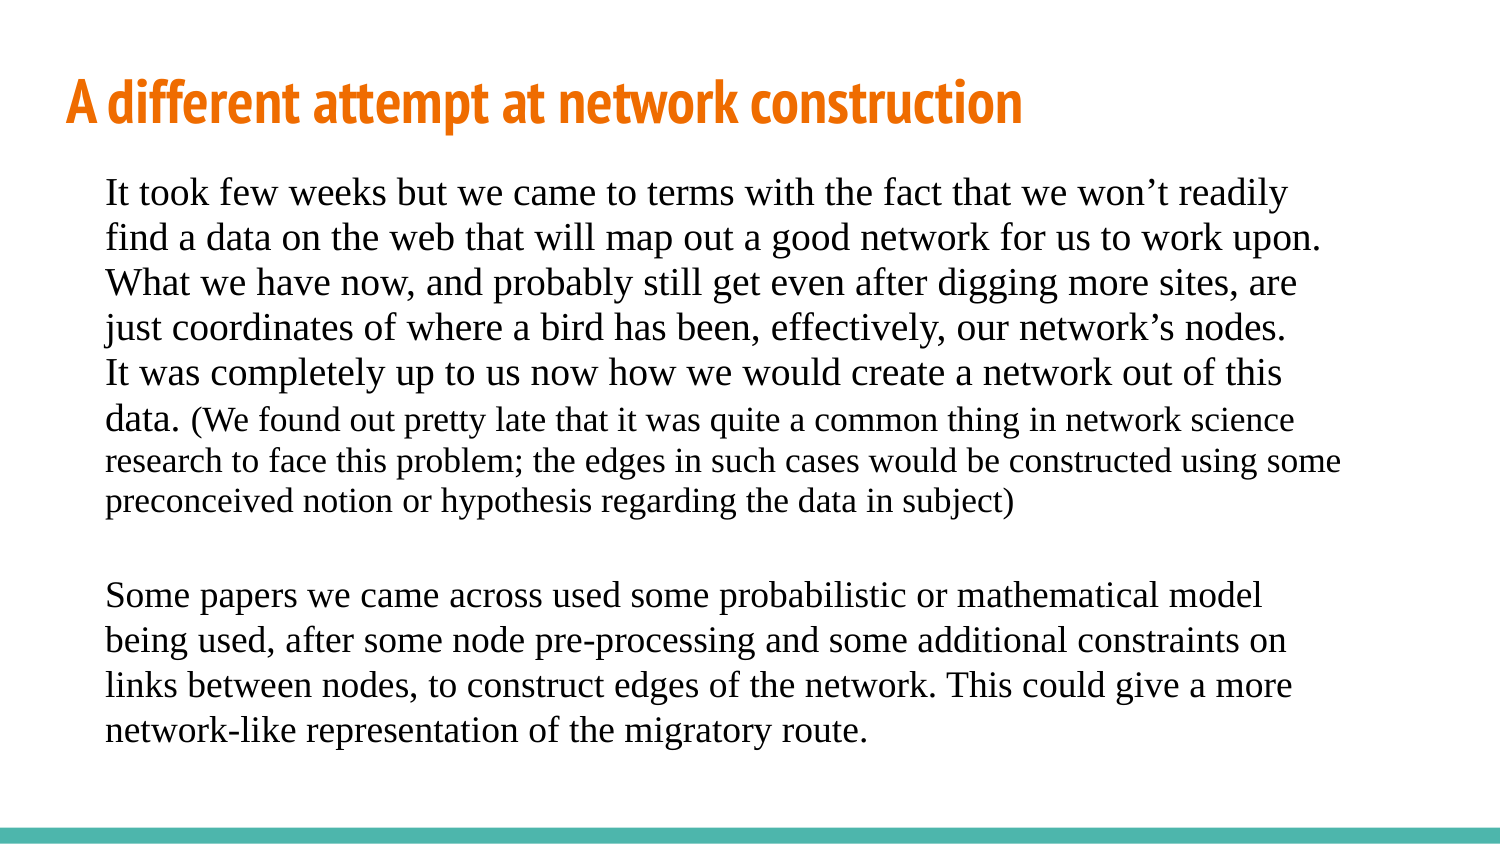

# A different attempt at network construction
It took few weeks but we came to terms with the fact that we won’t readily find a data on the web that will map out a good network for us to work upon.
What we have now, and probably still get even after digging more sites, are just coordinates of where a bird has been, effectively, our network’s nodes.
It was completely up to us now how we would create a network out of this data. (We found out pretty late that it was quite a common thing in network science research to face this problem; the edges in such cases would be constructed using some preconceived notion or hypothesis regarding the data in subject)

Some papers we came across used some probabilistic or mathematical model being used, after some node pre-processing and some additional constraints on links between nodes, to construct edges of the network. This could give a more network-like representation of the migratory route.